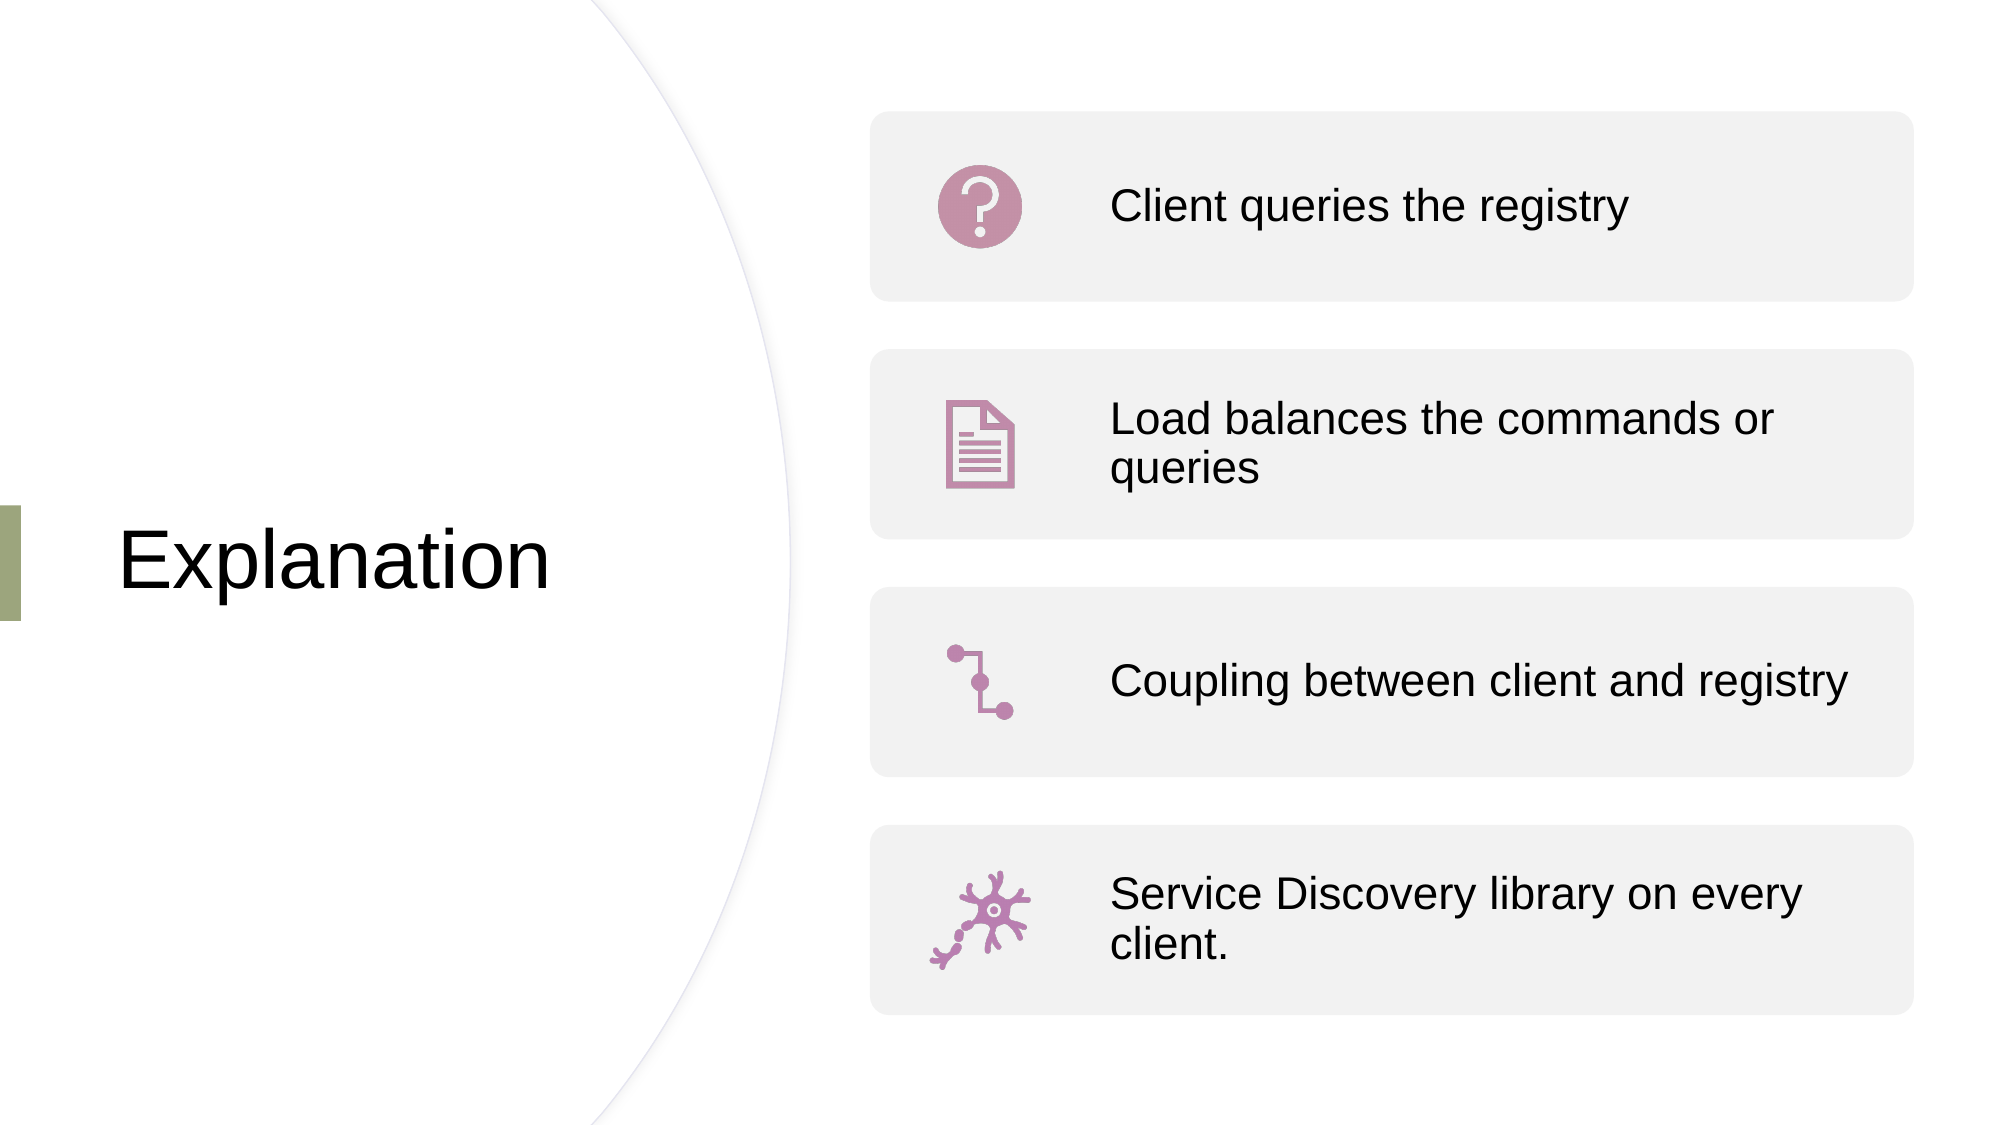

Client queries the registry
Load balances the commands or queries
Coupling between client and registry
Service Discovery library on every client.
# Explanation